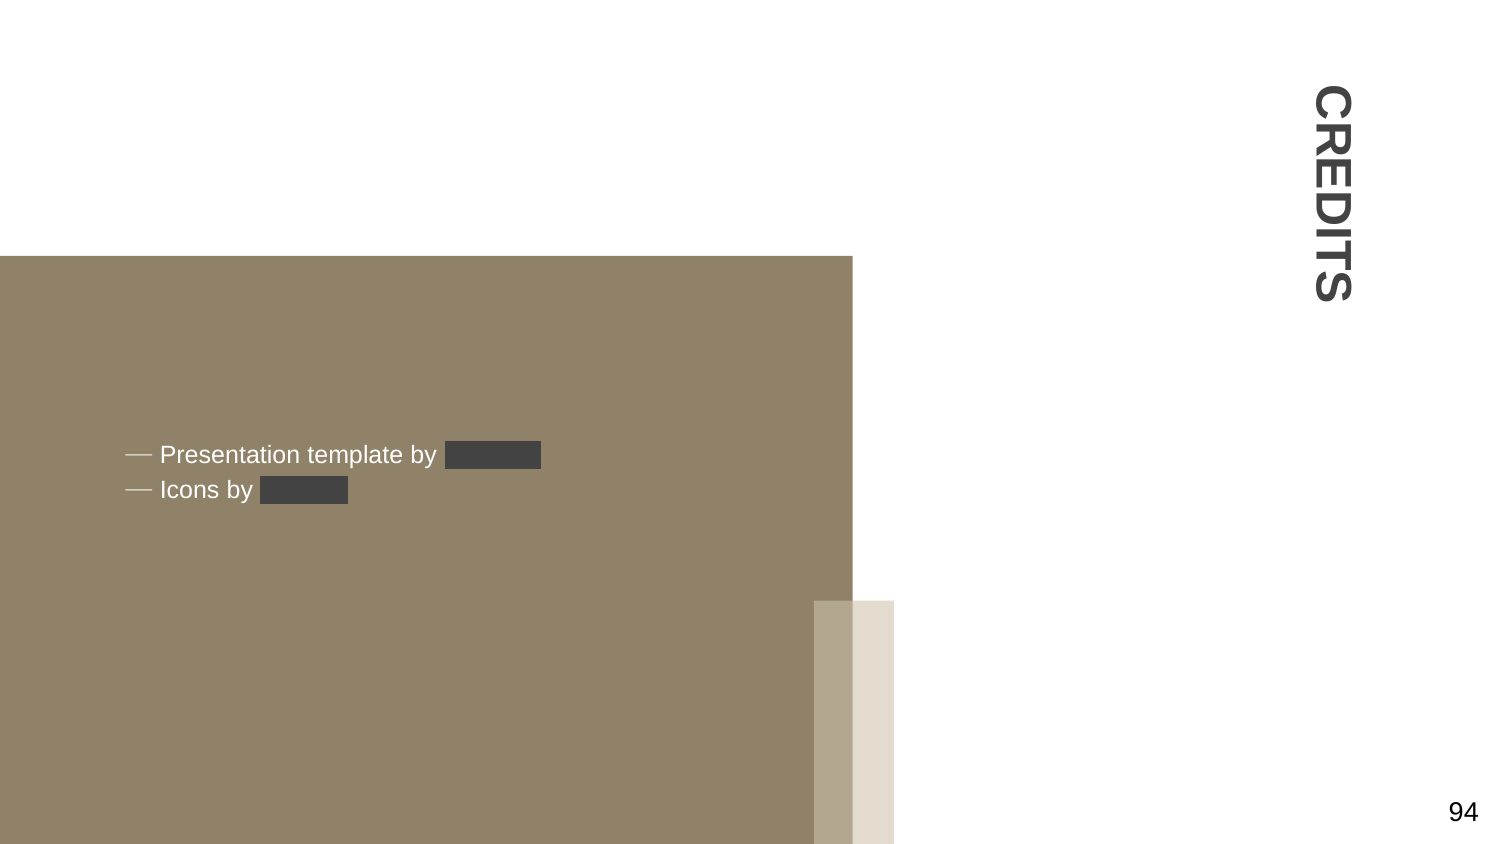

# CREDITS

Presentation template by Slidesgo
Icons by Flaticon

94